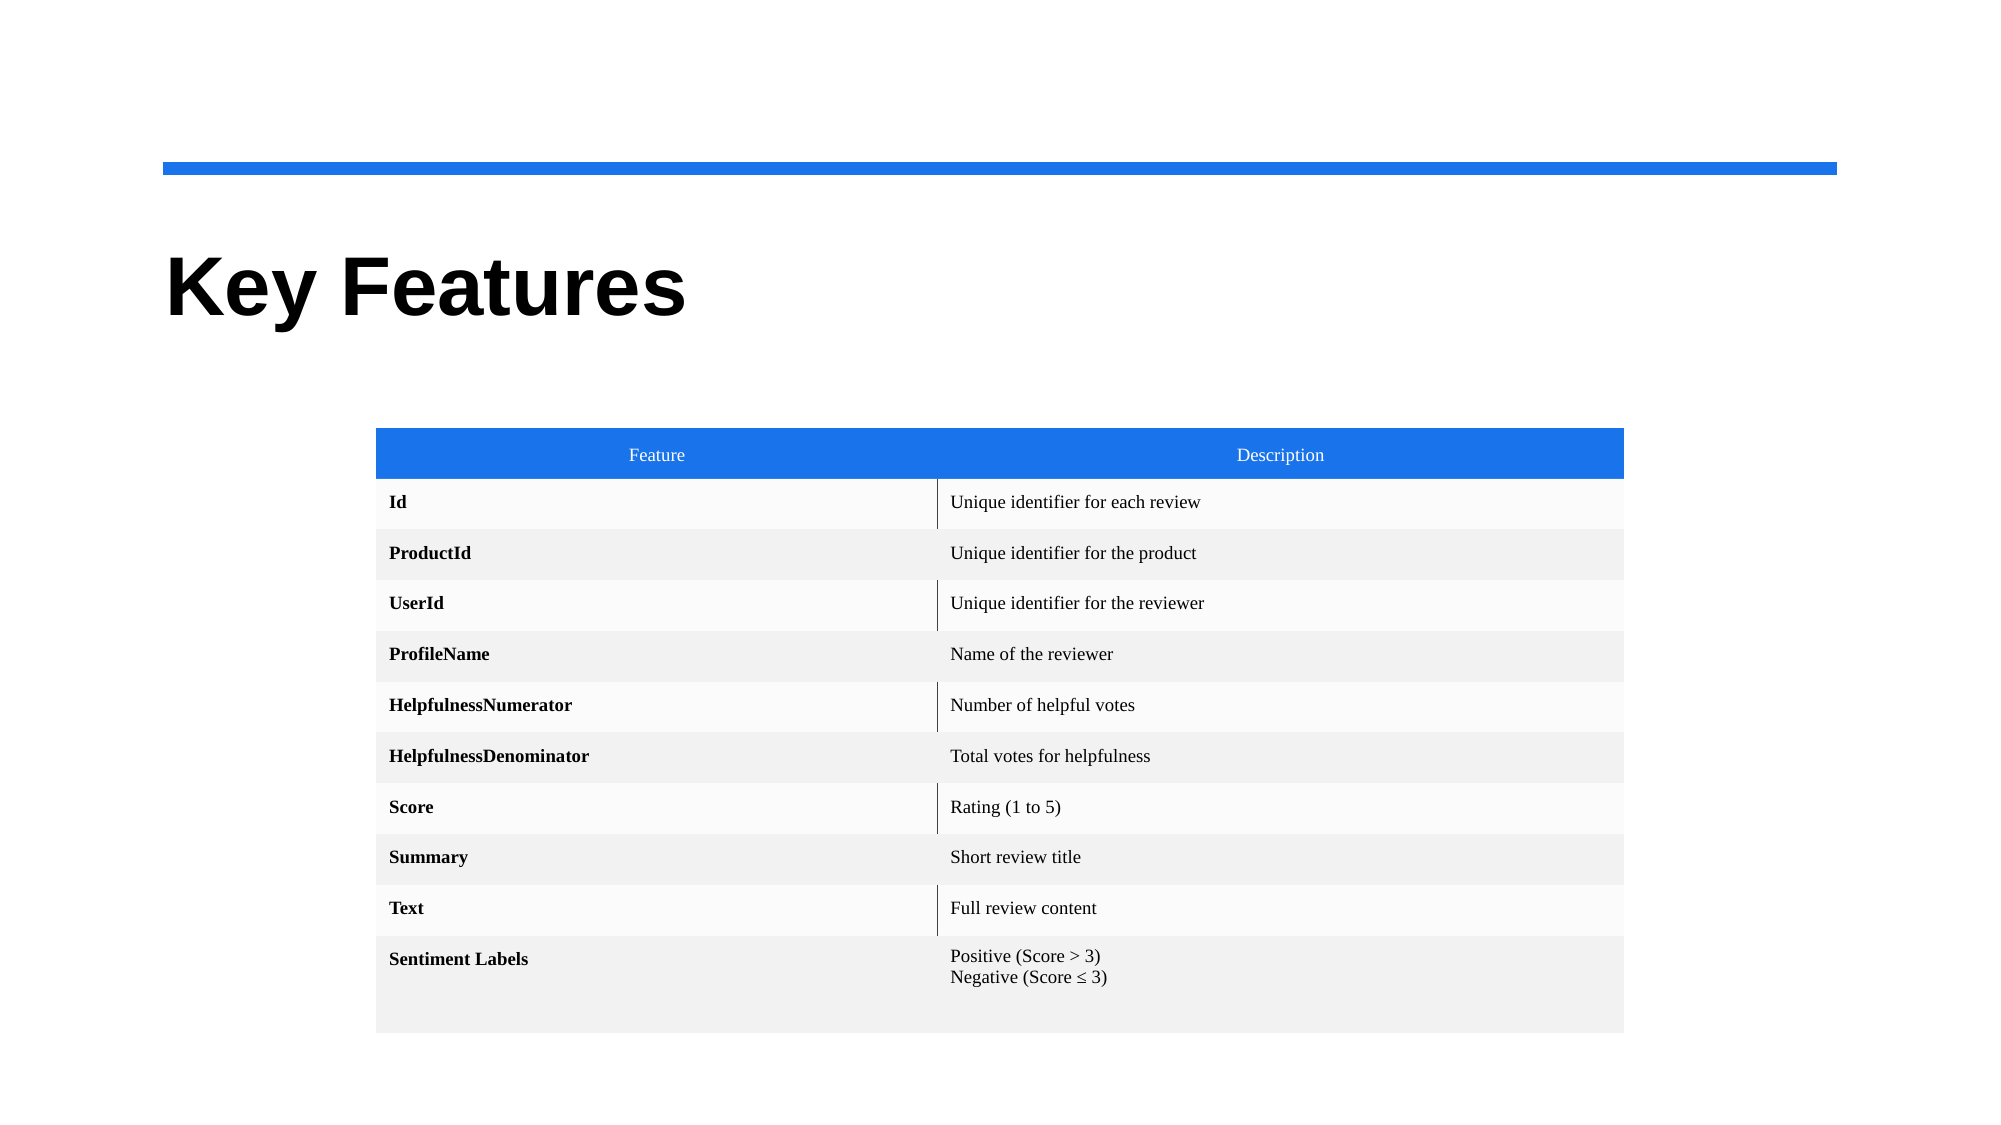

# Key Features
| Feature | Description |
| --- | --- |
| Id | Unique identifier for each review |
| ProductId | Unique identifier for the product |
| UserId | Unique identifier for the reviewer |
| ProfileName | Name of the reviewer |
| HelpfulnessNumerator | Number of helpful votes |
| HelpfulnessDenominator | Total votes for helpfulness |
| Score | Rating (1 to 5) |
| Summary | Short review title |
| Text | Full review content |
| Sentiment Labels | Positive (Score > 3) Negative (Score ≤ 3) |